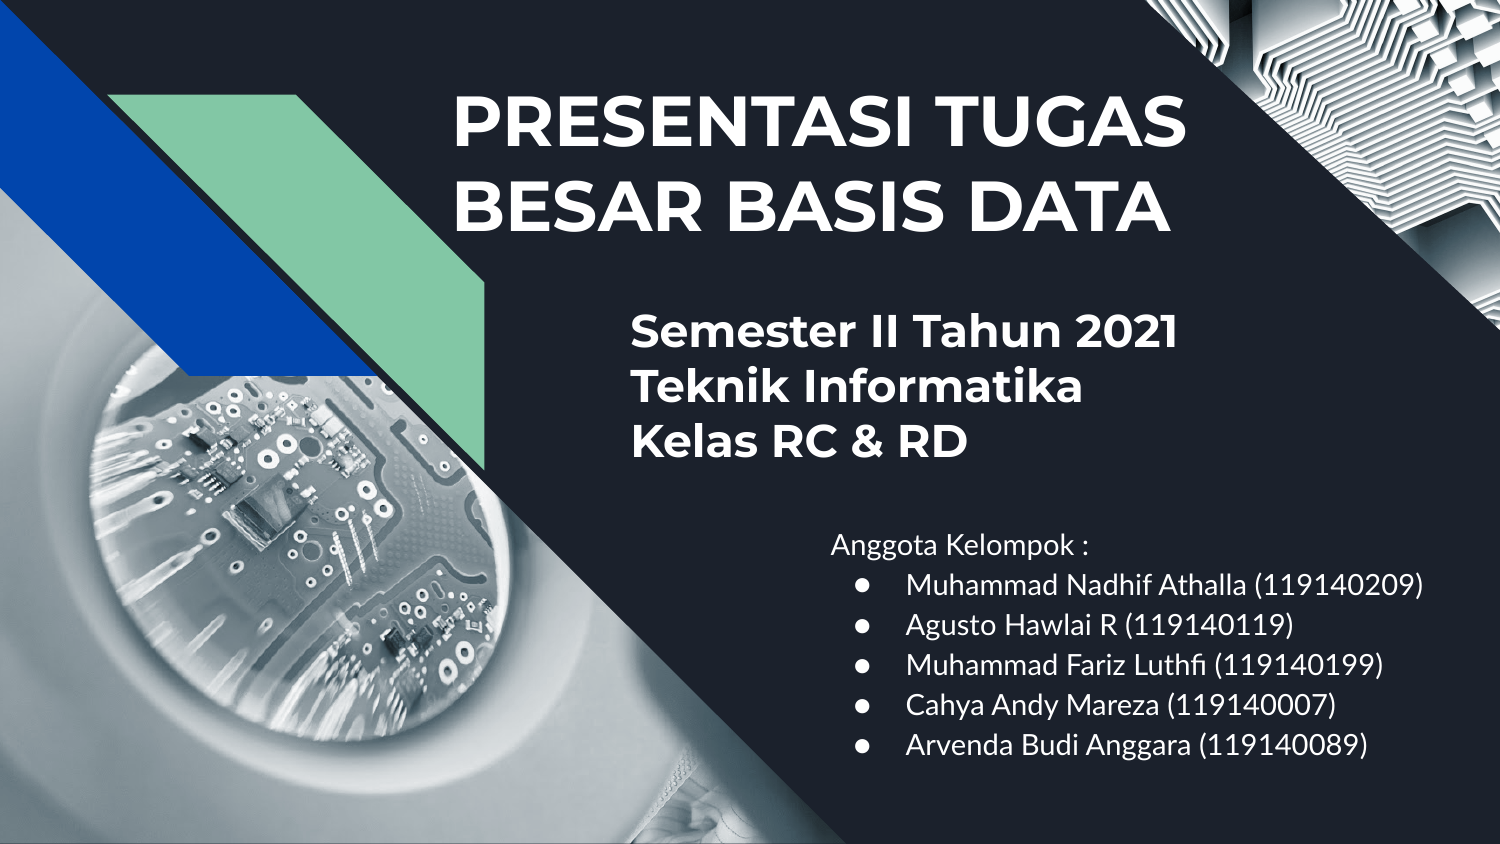

# PRESENTASI TUGAS BESAR BASIS DATA
Semester II Tahun 2021
Teknik Informatika
Kelas RC & RD
Anggota Kelompok :
Muhammad Nadhif Athalla (119140209)
Agusto Hawlai R (119140119)
Muhammad Fariz Luthfi (119140199)
Cahya Andy Mareza (119140007)
Arvenda Budi Anggara (119140089)